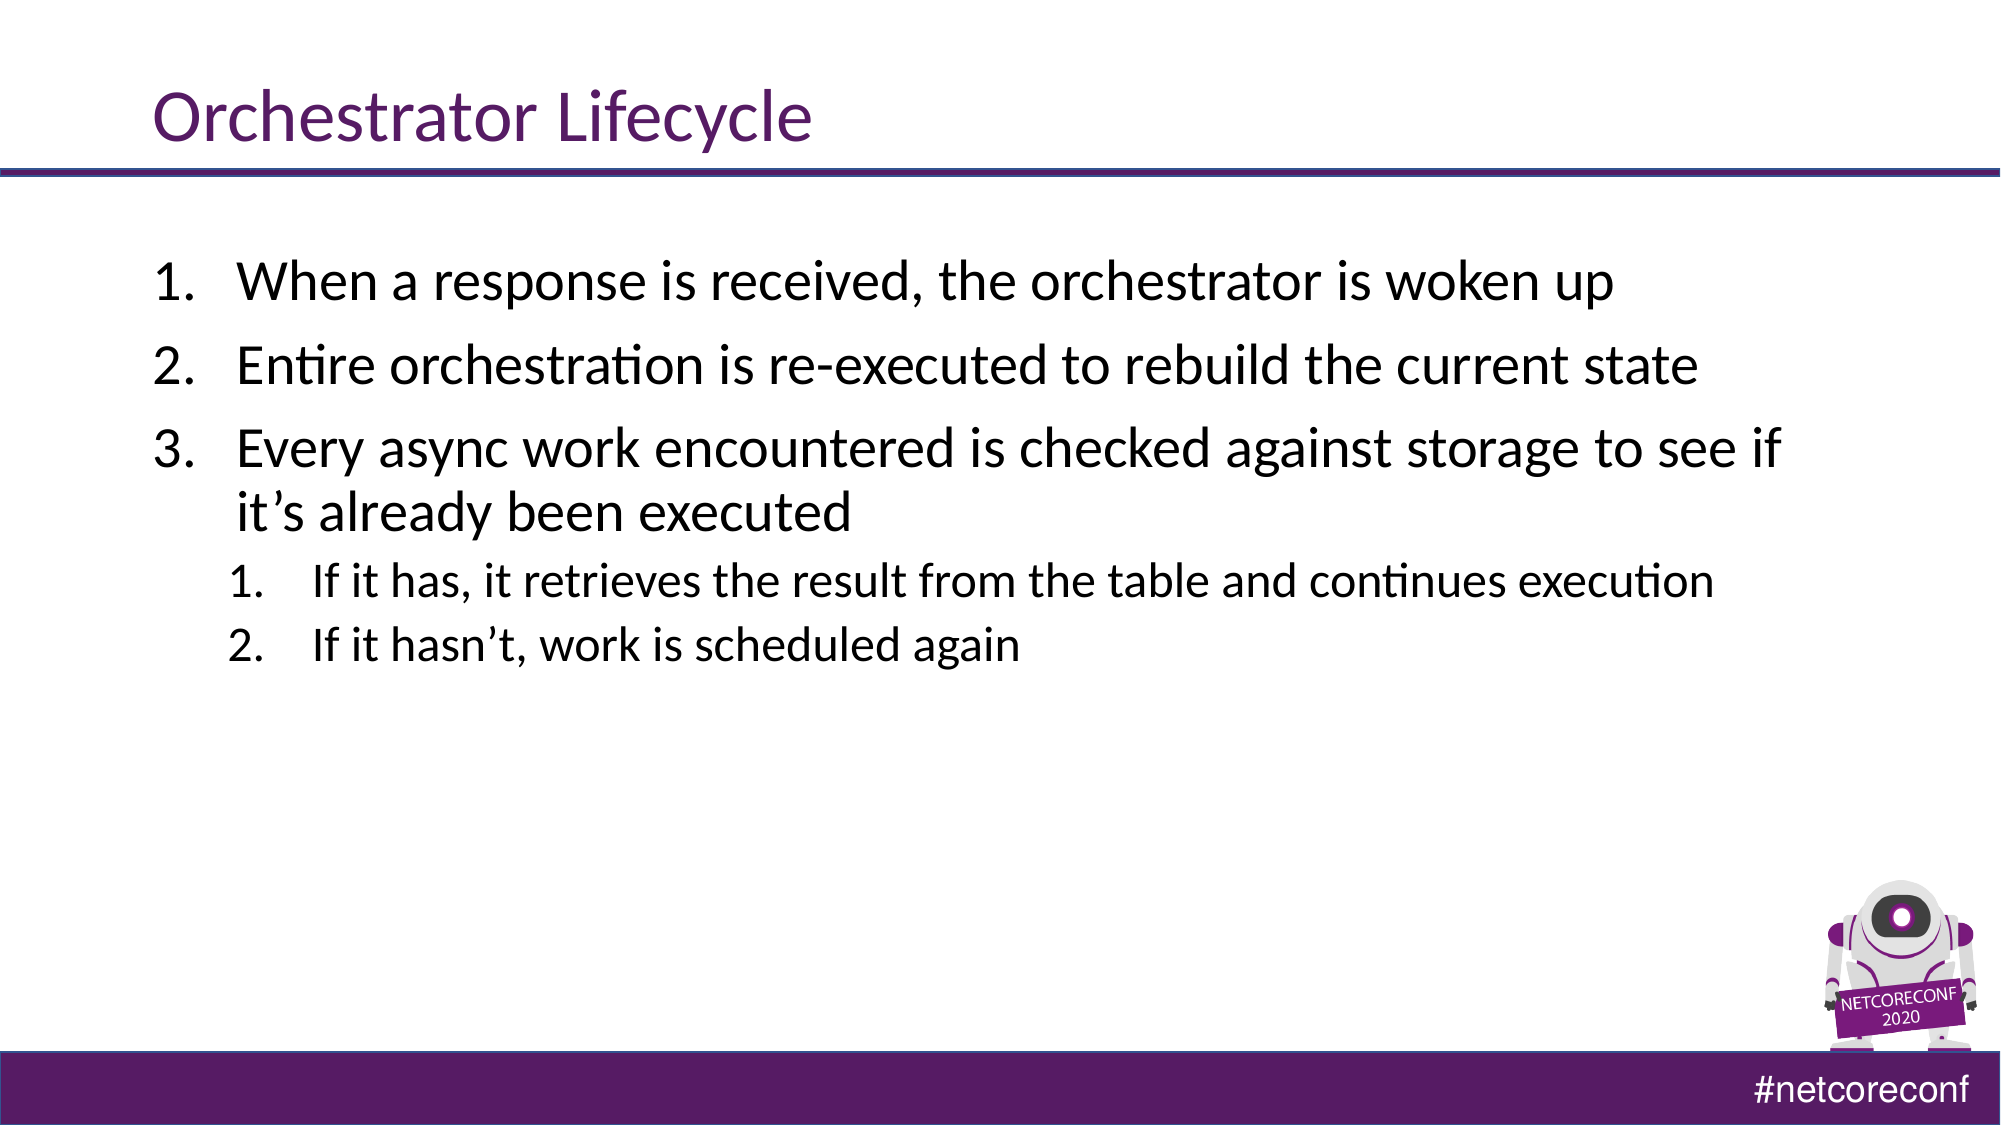

# Orchestrator Lifecycle
When a response is received, the orchestrator is woken up
Entire orchestration is re-executed to rebuild the current state
Every async work encountered is checked against storage to see if it’s already been executed
If it has, it retrieves the result from the table and continues execution
If it hasn’t, work is scheduled again